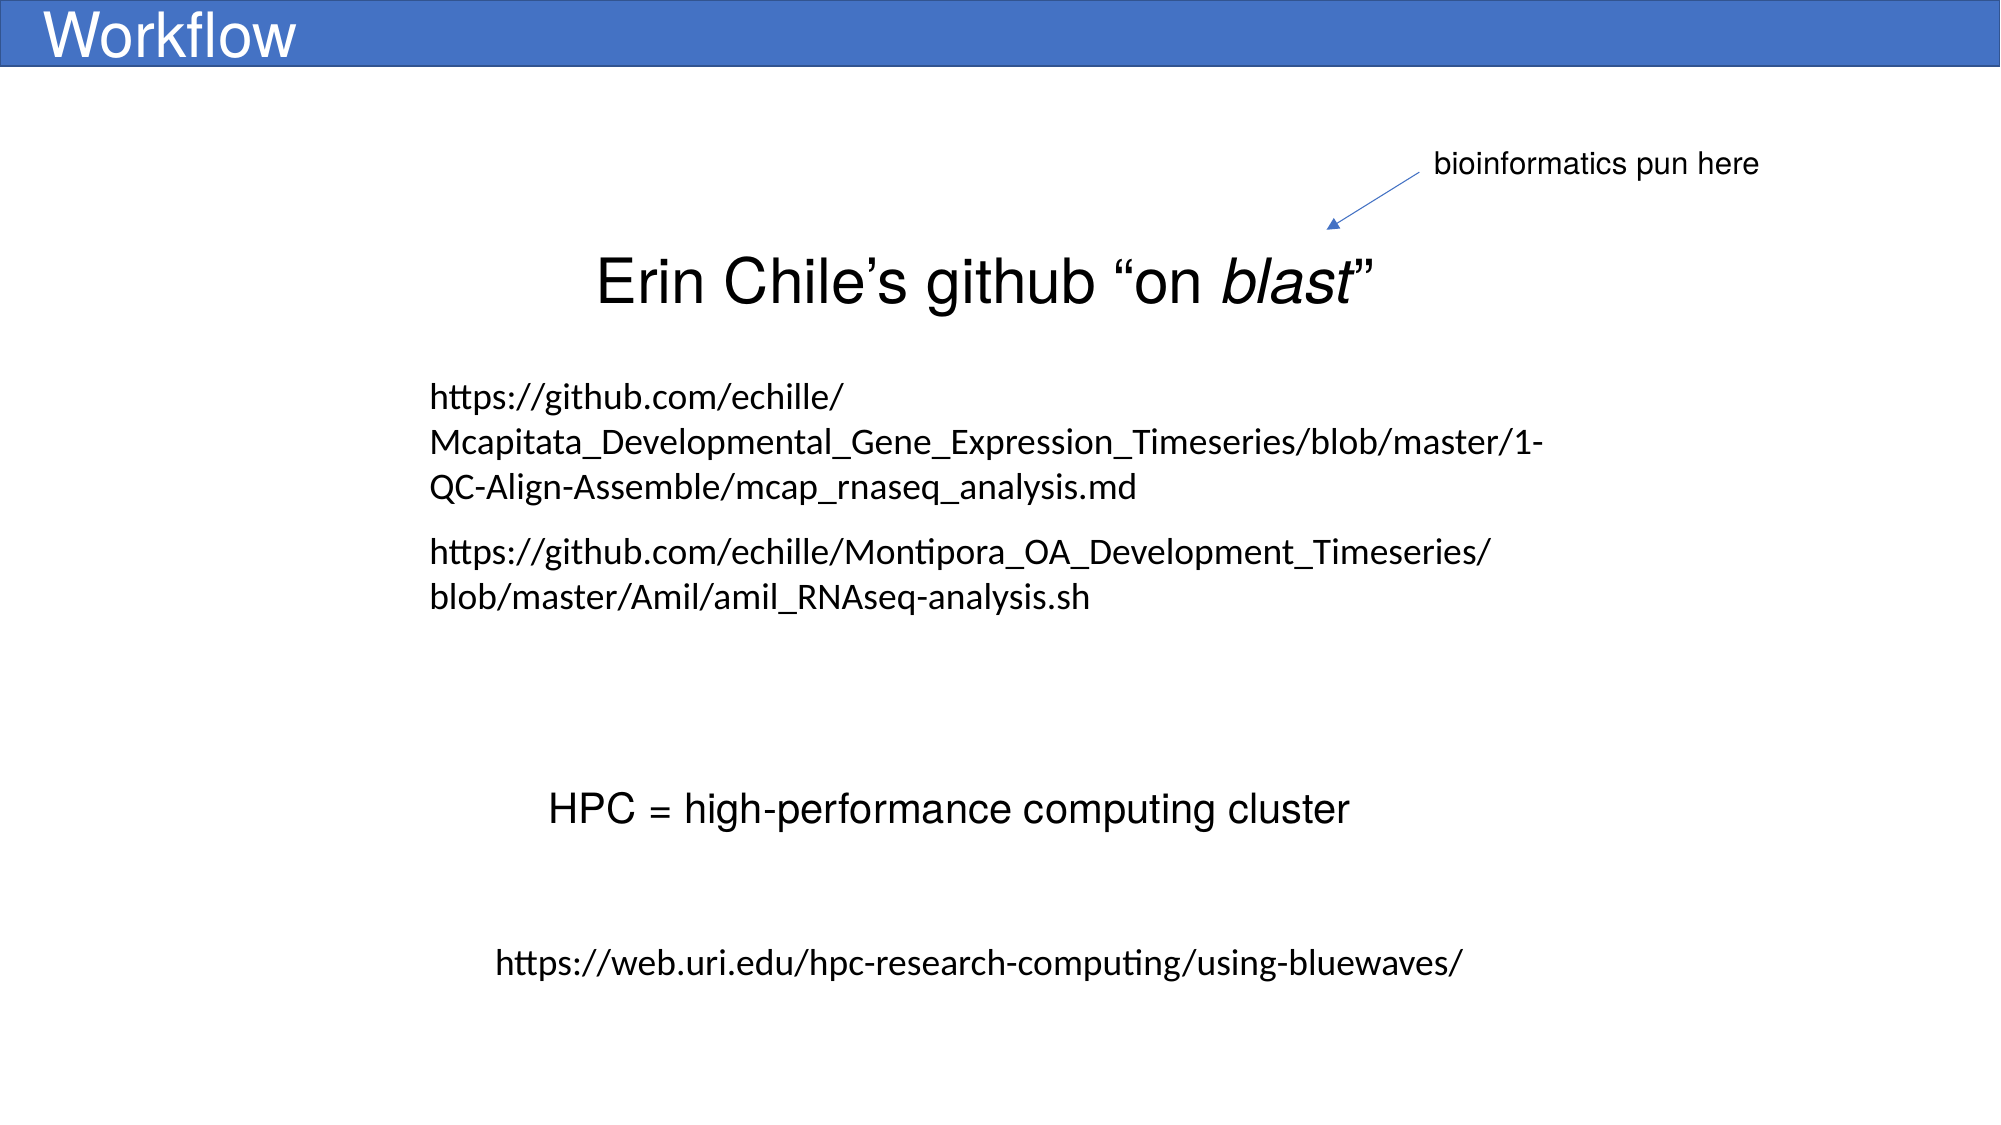

Workflow
bioinformatics pun here
Erin Chile’s github “on blast”
https://github.com/echille/Mcapitata_Developmental_Gene_Expression_Timeseries/blob/master/1-QC-Align-Assemble/mcap_rnaseq_analysis.md
https://github.com/echille/Montipora_OA_Development_Timeseries/blob/master/Amil/amil_RNAseq-analysis.sh
HPC = high-performance computing cluster
https://web.uri.edu/hpc-research-computing/using-bluewaves/